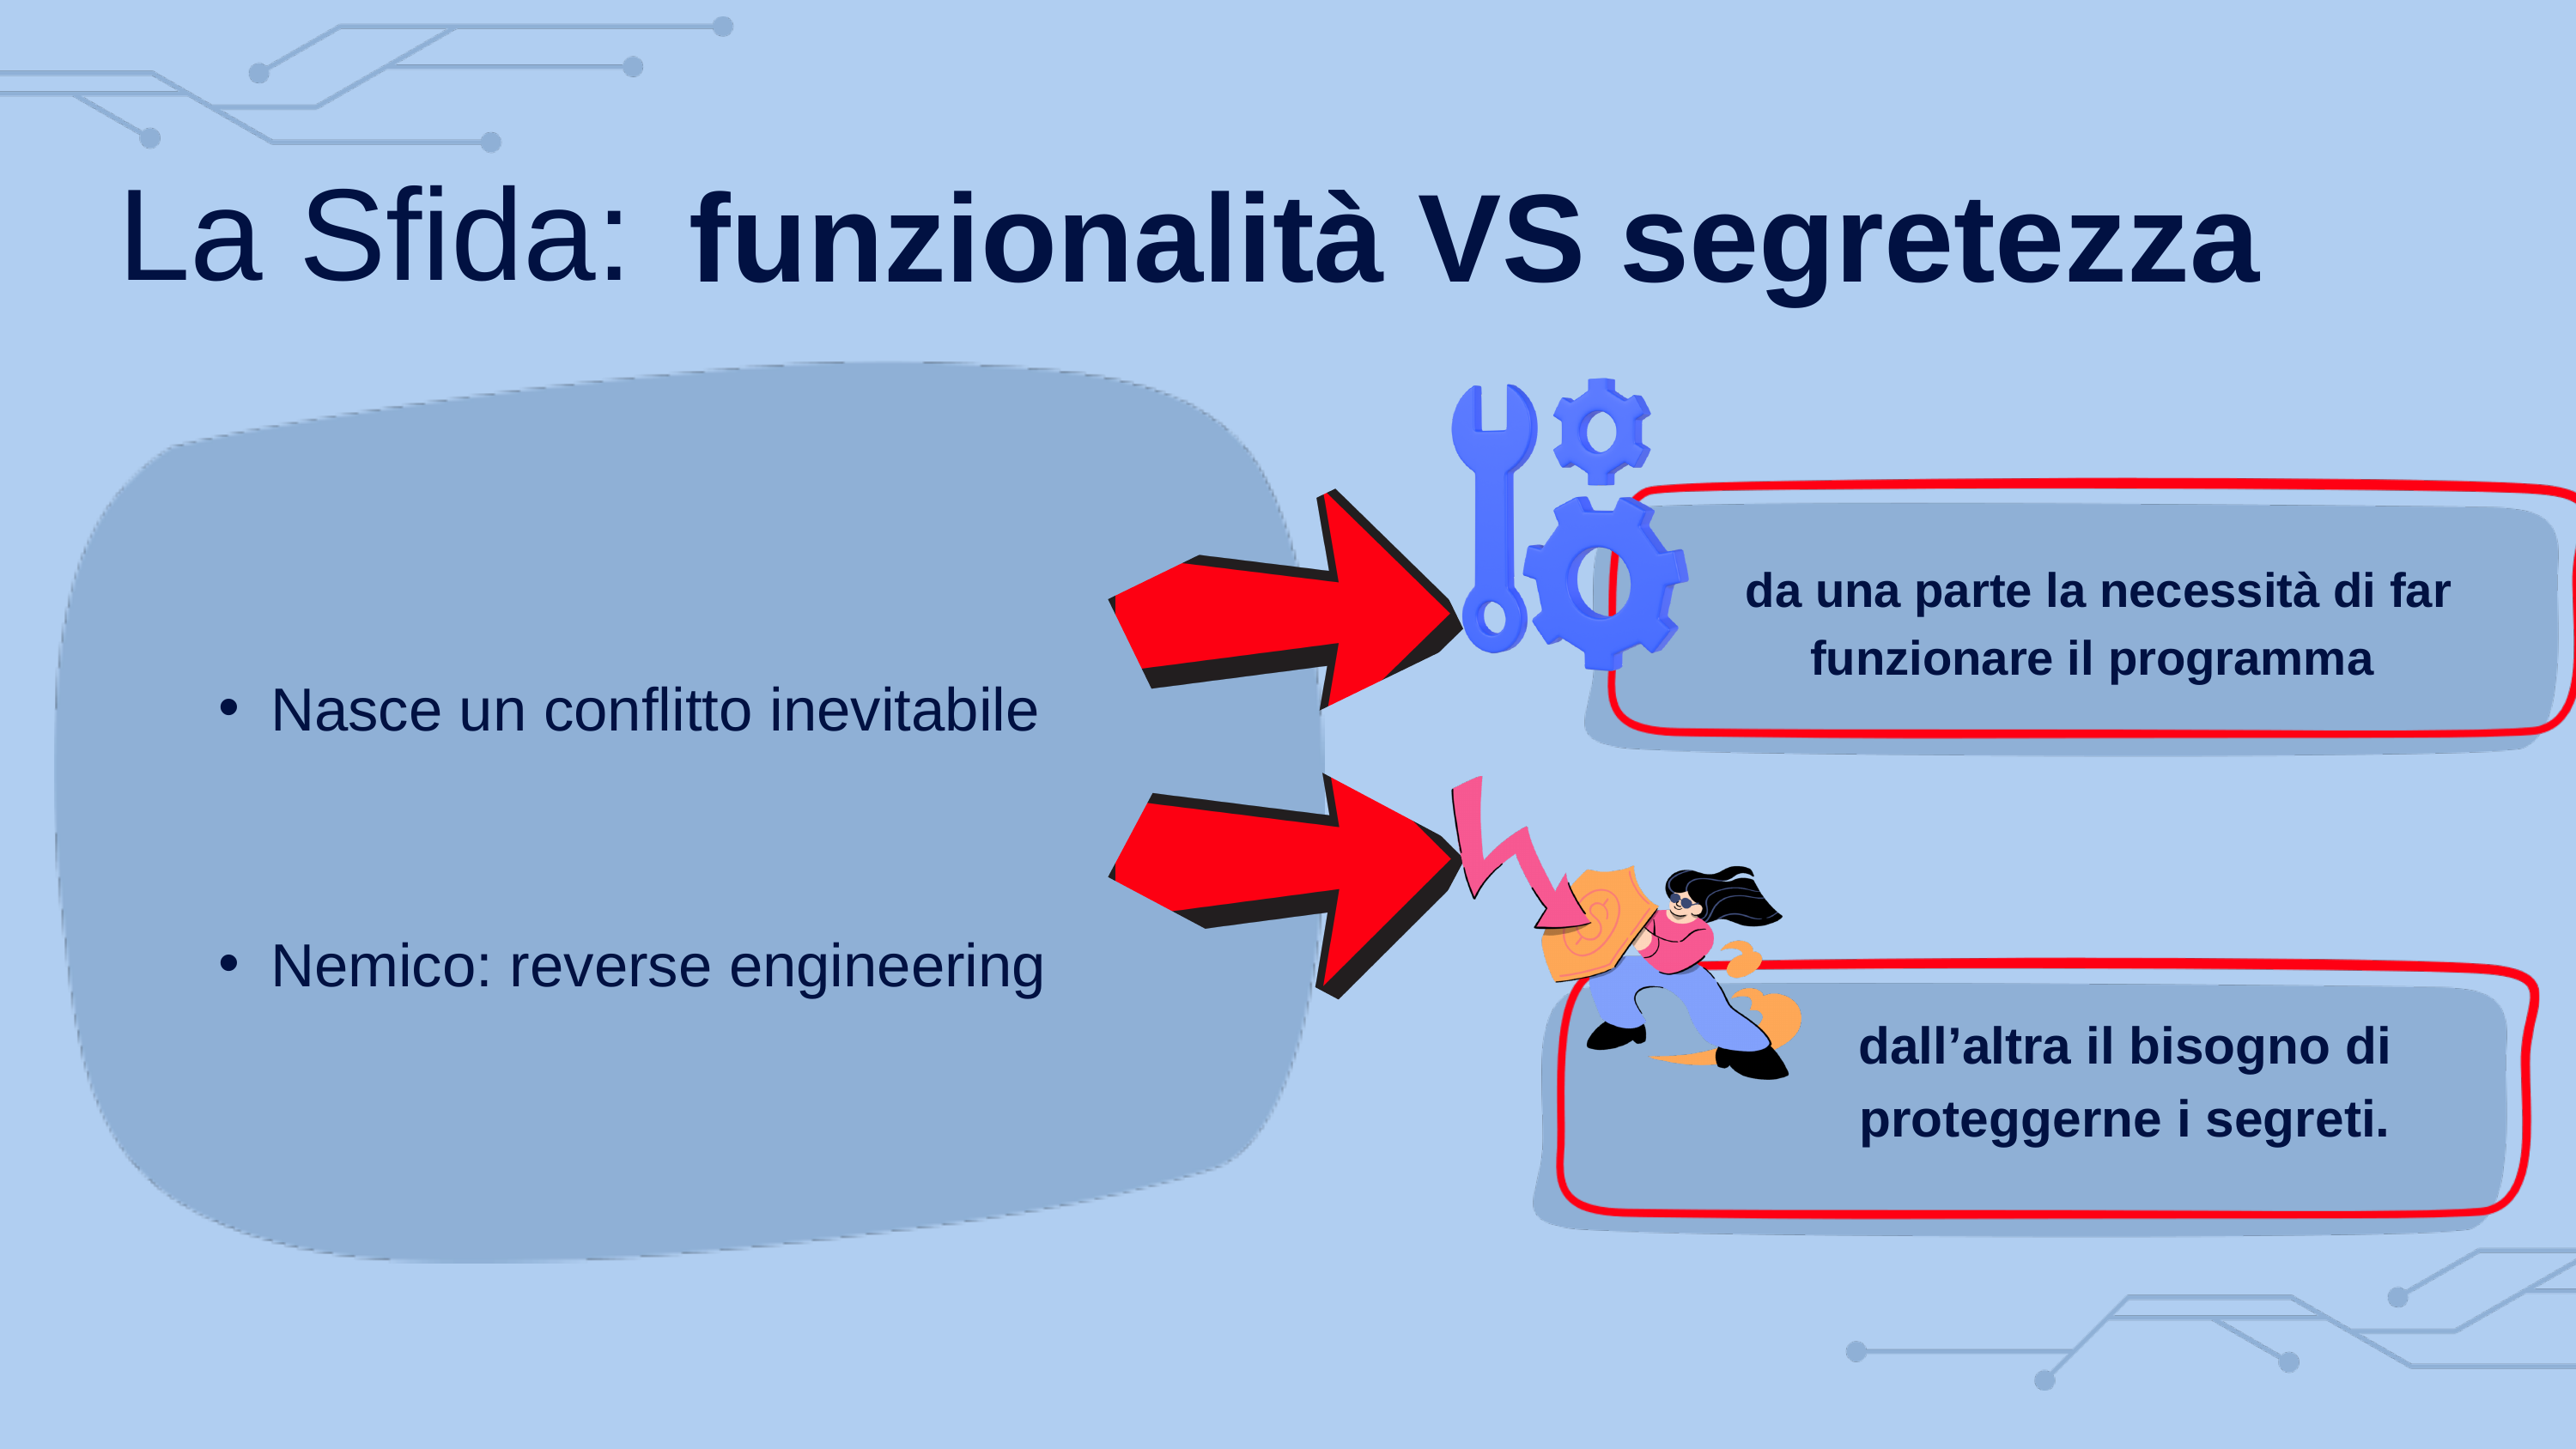

La Sfida:
funzionalità VS segretezza

da una parte la necessità di far funzionare il programma

Nasce un conflitto inevitabile

Nemico: reverse engineering

dall’altra il bisogno di proteggerne i segreti.